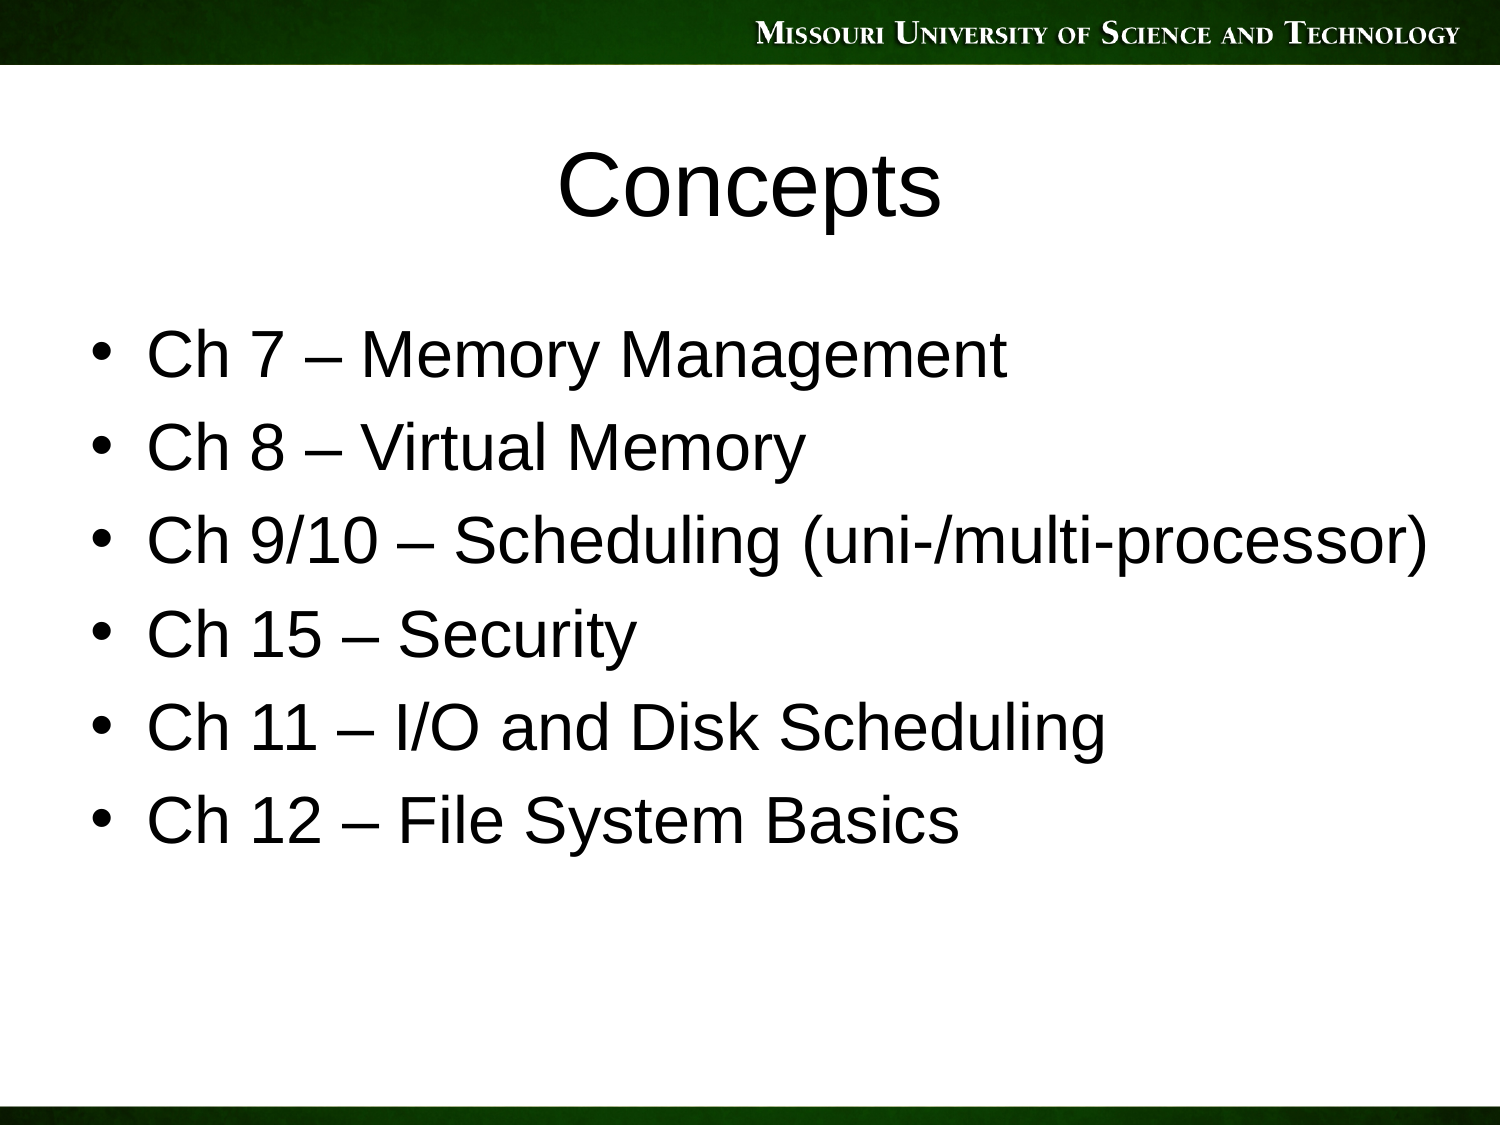

# Concepts
Ch 7 – Memory Management
Ch 8 – Virtual Memory
Ch 9/10 – Scheduling (uni-/multi-processor)
Ch 15 – Security
Ch 11 – I/O and Disk Scheduling
Ch 12 – File System Basics